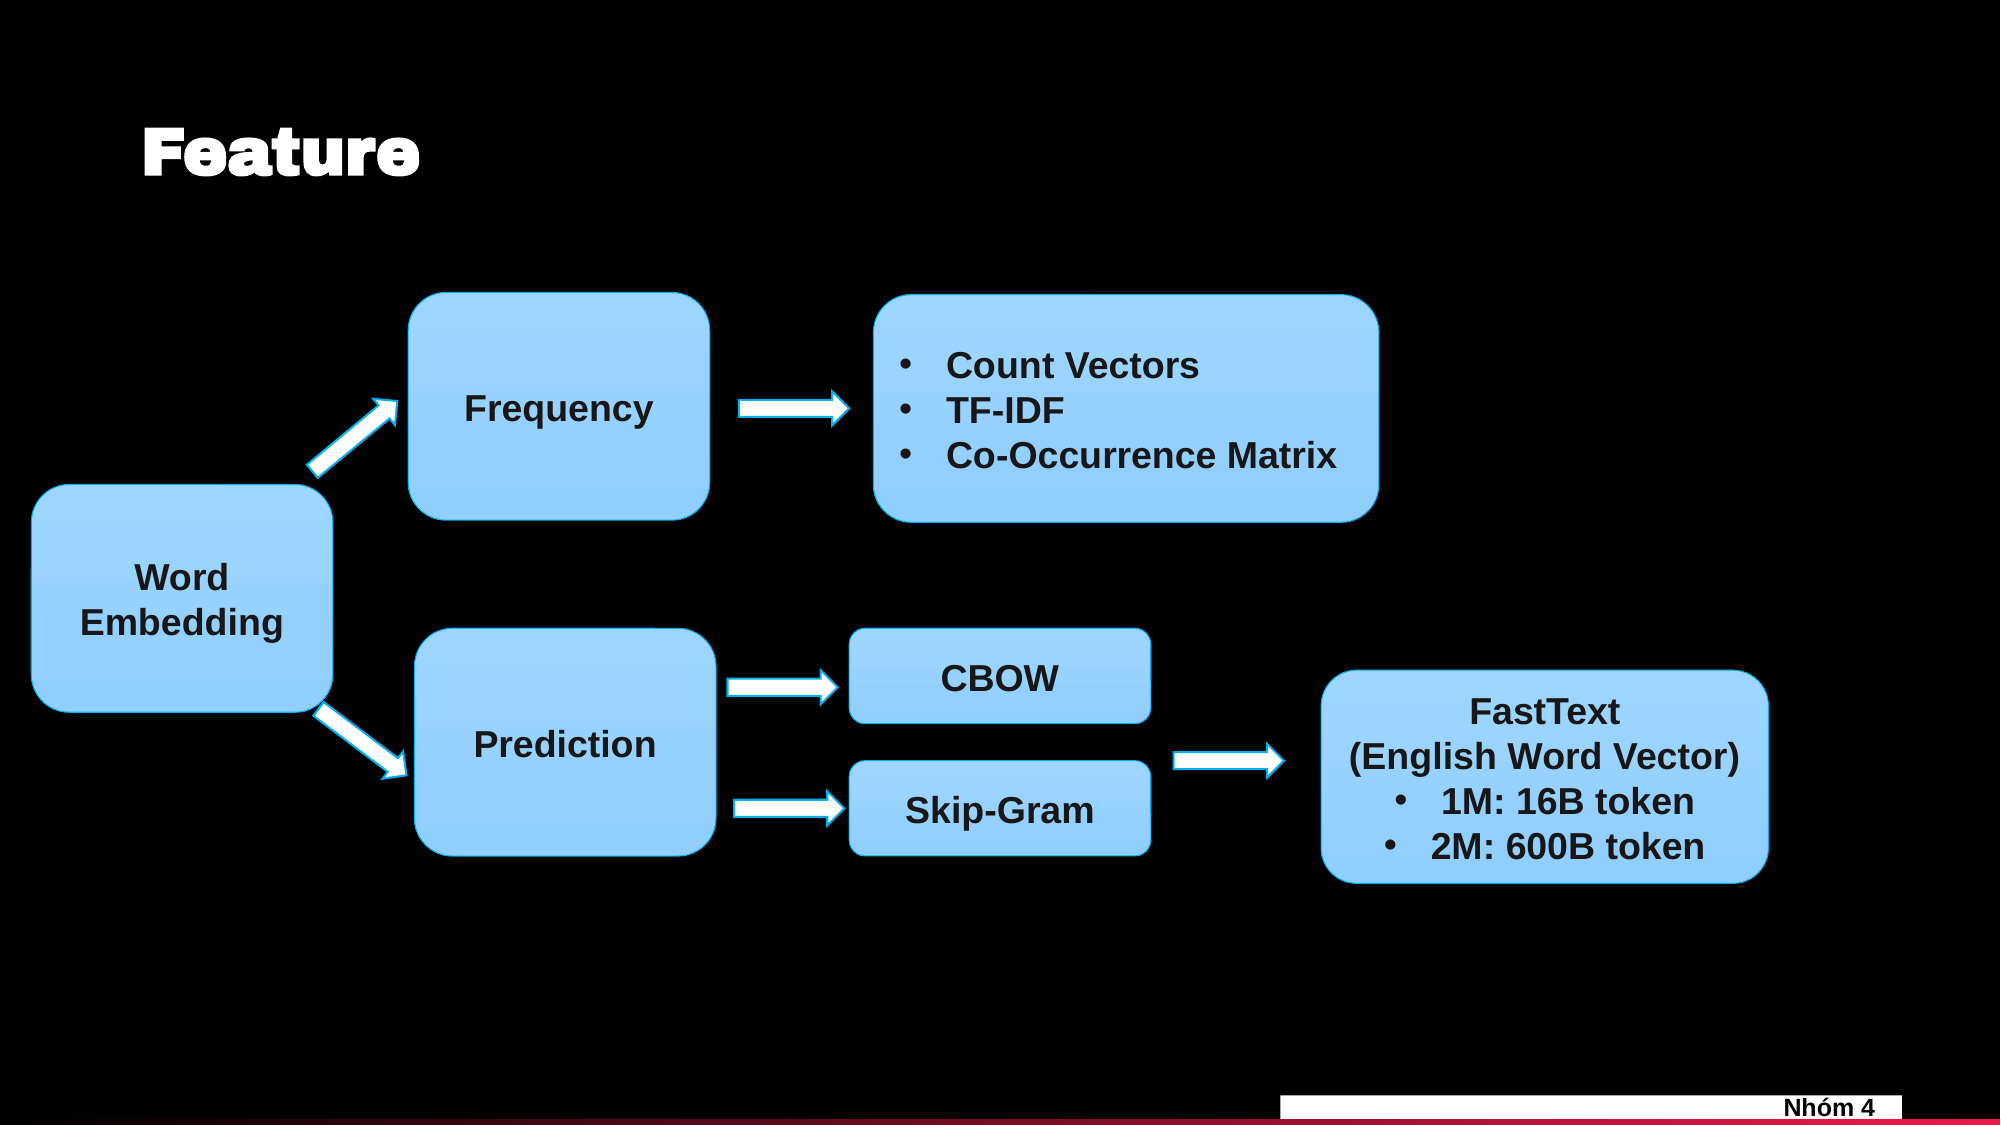

Feature
Frequency
Count Vectors
TF-IDF
Co-Occurrence Matrix

Word Embedding
Prediction
CBOW

FastText
(English Word Vector)
1M: 16B token
2M: 600B token

Skip-Gram

Nhóm 4